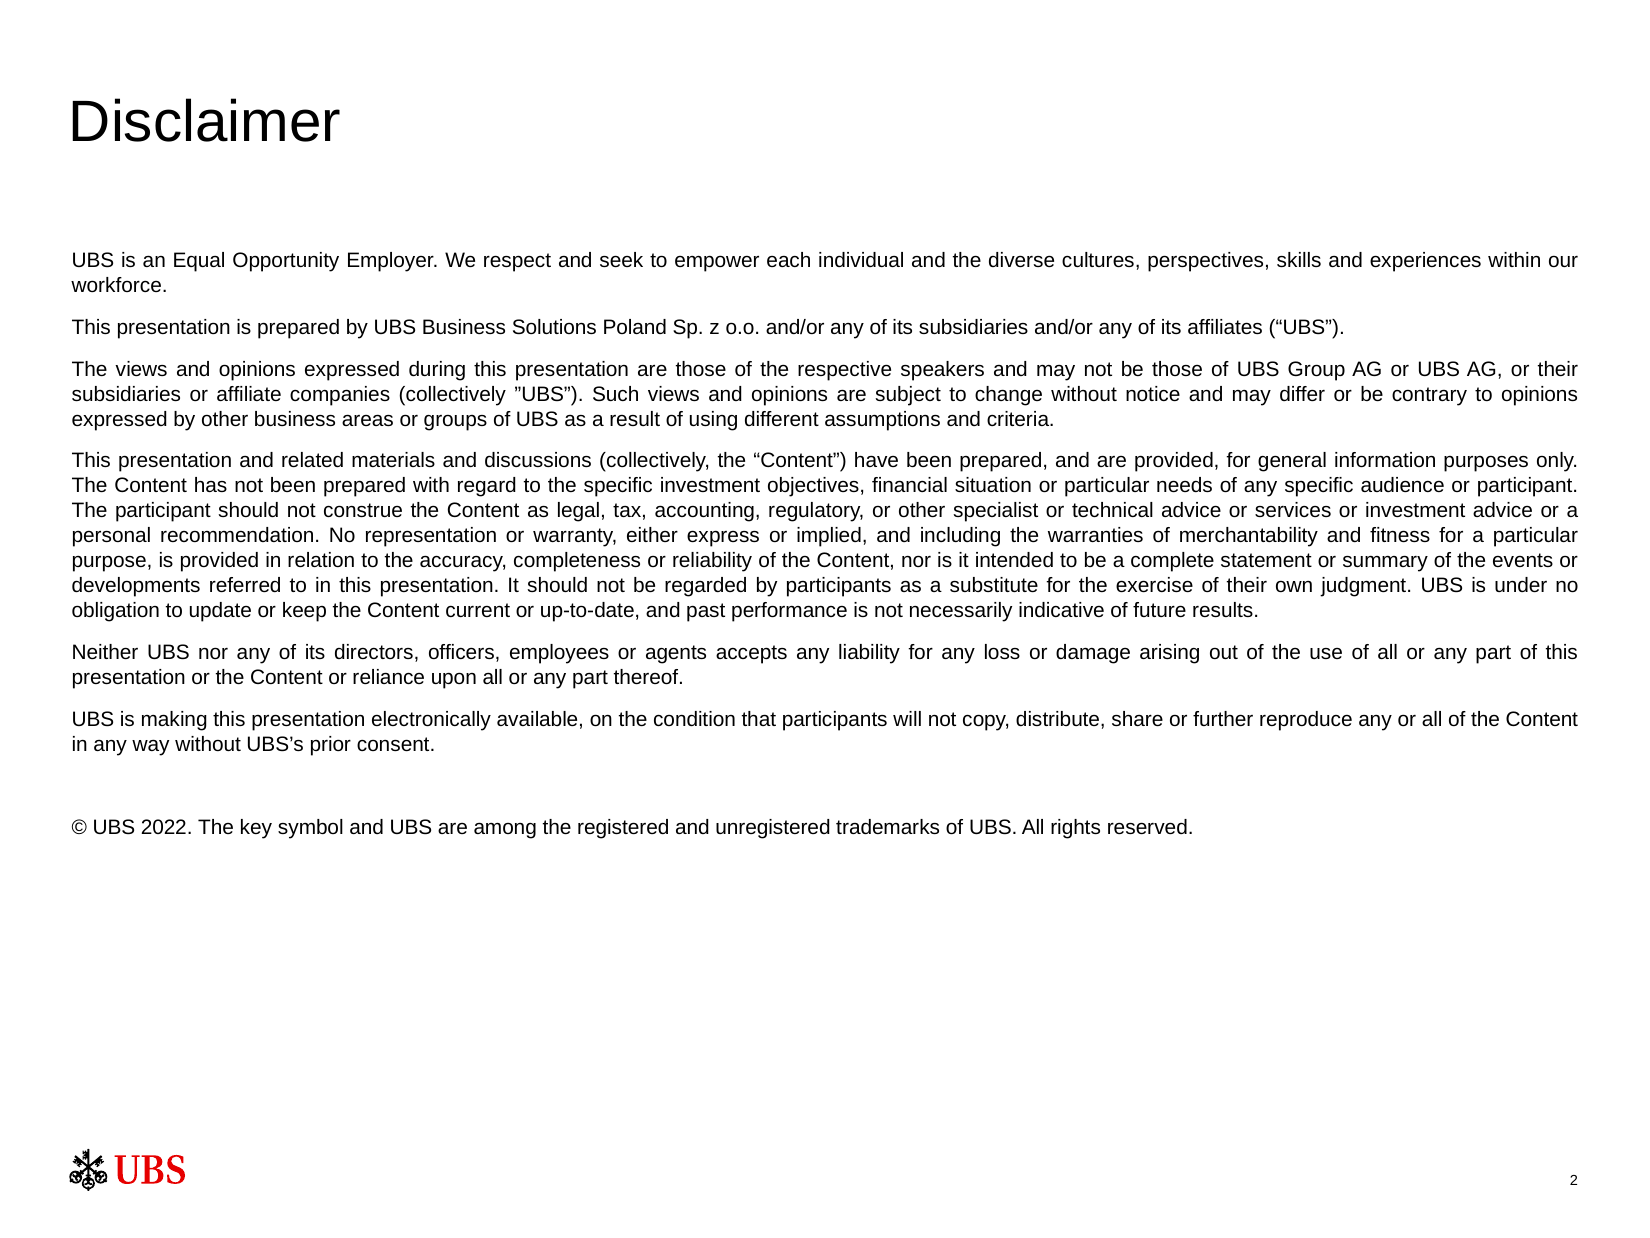

# Disclaimer
UBS is an Equal Opportunity Employer. We respect and seek to empower each individual and the diverse cultures, perspectives, skills and experiences within our workforce.
This presentation is prepared by UBS Business Solutions Poland Sp. z o.o. and/or any of its subsidiaries and/or any of its affiliates (“UBS”).
The views and opinions expressed during this presentation are those of the respective speakers and may not be those of UBS Group AG or UBS AG, or their subsidiaries or affiliate companies (collectively ”UBS”). Such views and opinions are subject to change without notice and may differ or be contrary to opinions expressed by other business areas or groups of UBS as a result of using different assumptions and criteria.
This presentation and related materials and discussions (collectively, the “Content”) have been prepared, and are provided, for general information purposes only. The Content has not been prepared with regard to the specific investment objectives, financial situation or particular needs of any specific audience or participant. The participant should not construe the Content as legal, tax, accounting, regulatory, or other specialist or technical advice or services or investment advice or a personal recommendation. No representation or warranty, either express or implied, and including the warranties of merchantability and fitness for a particular purpose, is provided in relation to the accuracy, completeness or reliability of the Content, nor is it intended to be a complete statement or summary of the events or developments referred to in this presentation. It should not be regarded by participants as a substitute for the exercise of their own judgment. UBS is under no obligation to update or keep the Content current or up-to-date, and past performance is not necessarily indicative of future results.
Neither UBS nor any of its directors, officers, employees or agents accepts any liability for any loss or damage arising out of the use of all or any part of this presentation or the Content or reliance upon all or any part thereof.
UBS is making this presentation electronically available, on the condition that participants will not copy, distribute, share or further reproduce any or all of the Content in any way without UBS’s prior consent.

© UBS 2022. The key symbol and UBS are among the registered and unregistered trademarks of UBS. All rights reserved.